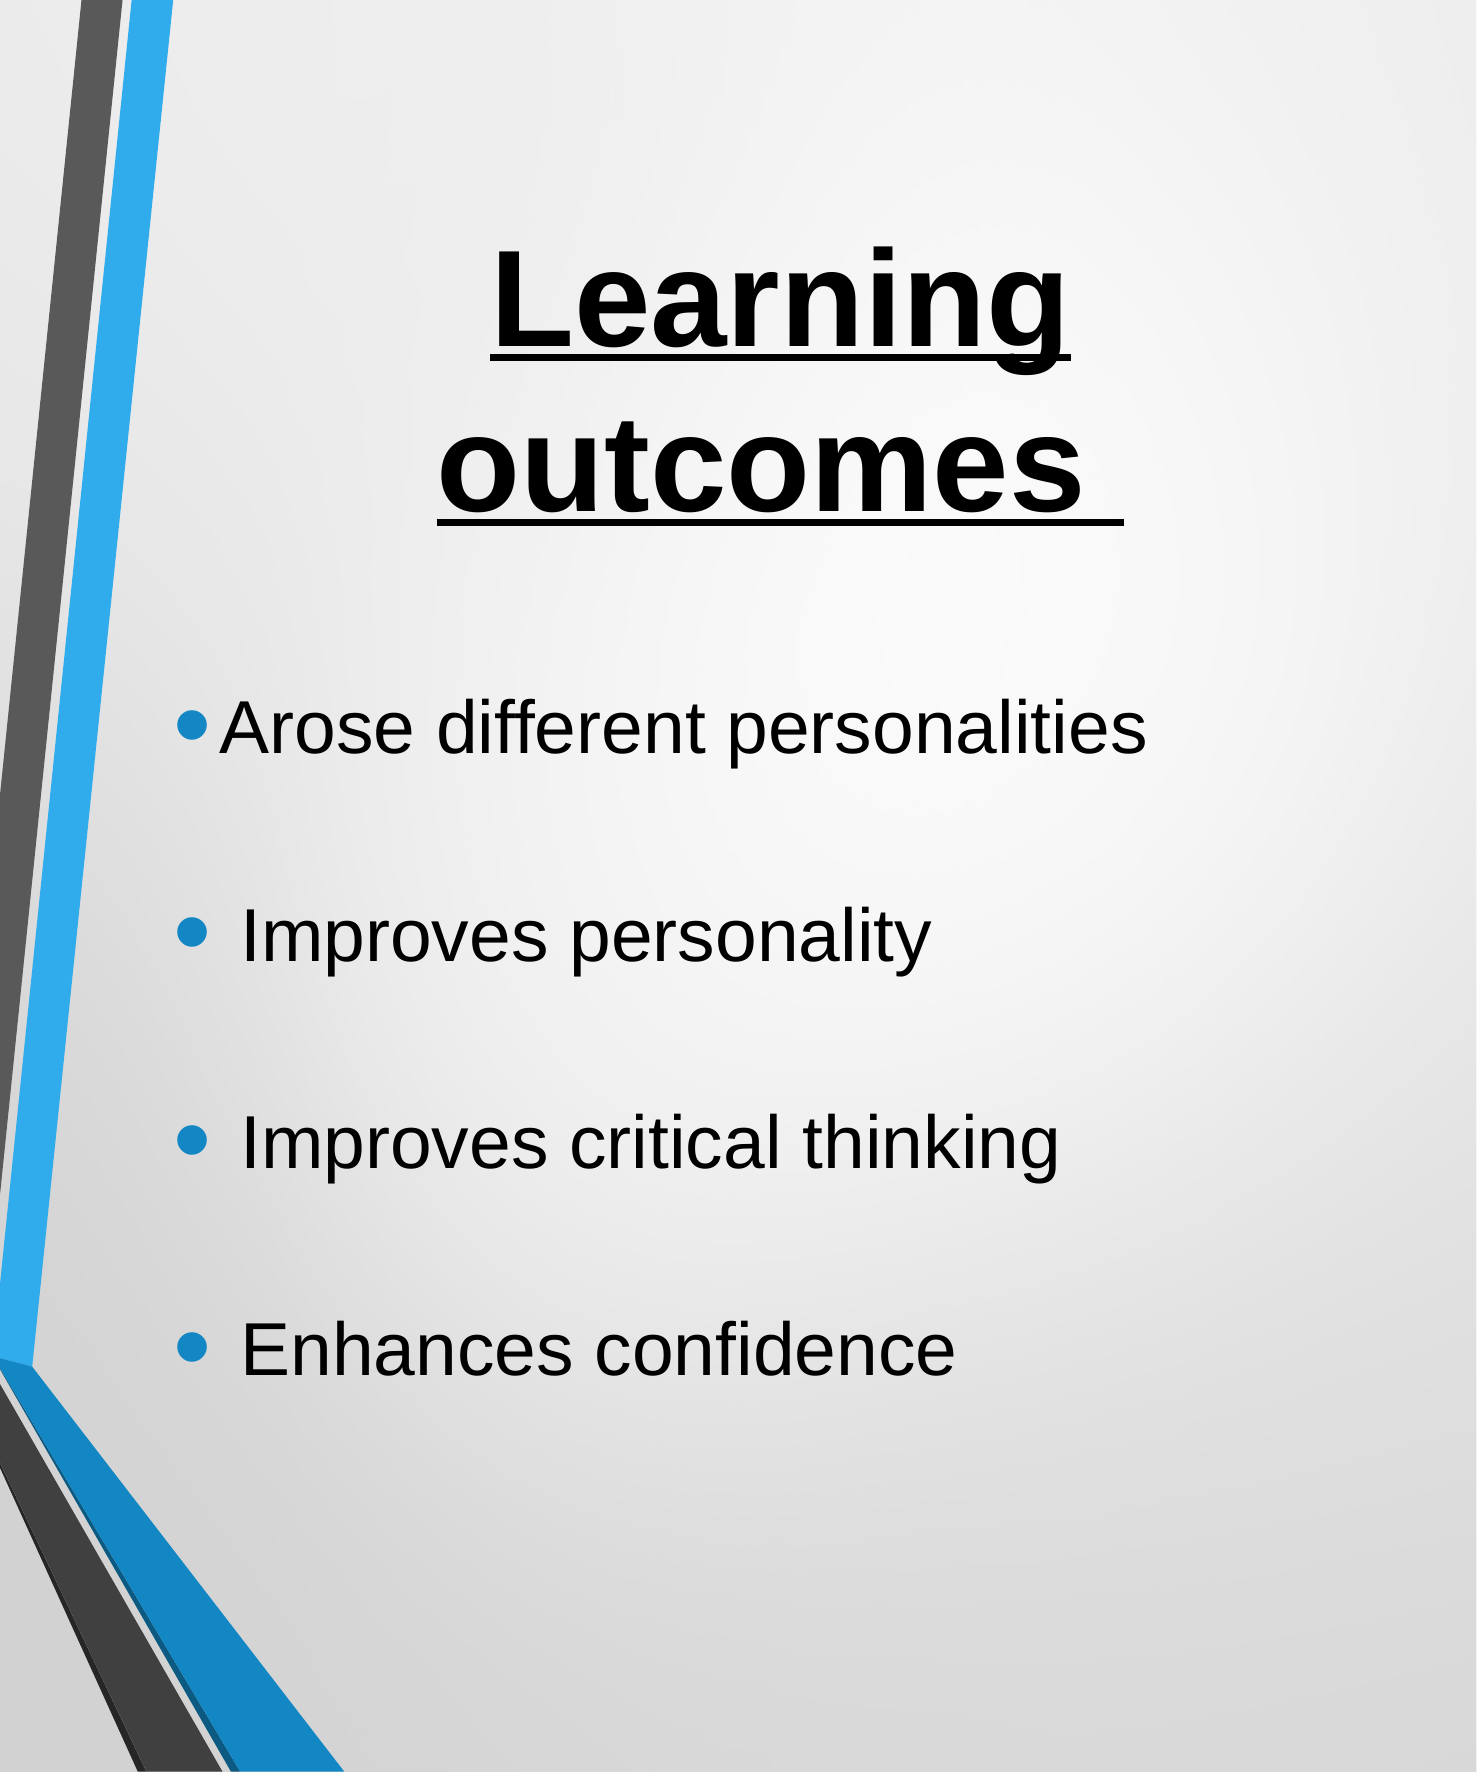

# Learning outcomes
Arose different personalities
 Improves personality
 Improves critical thinking
 Enhances confidence